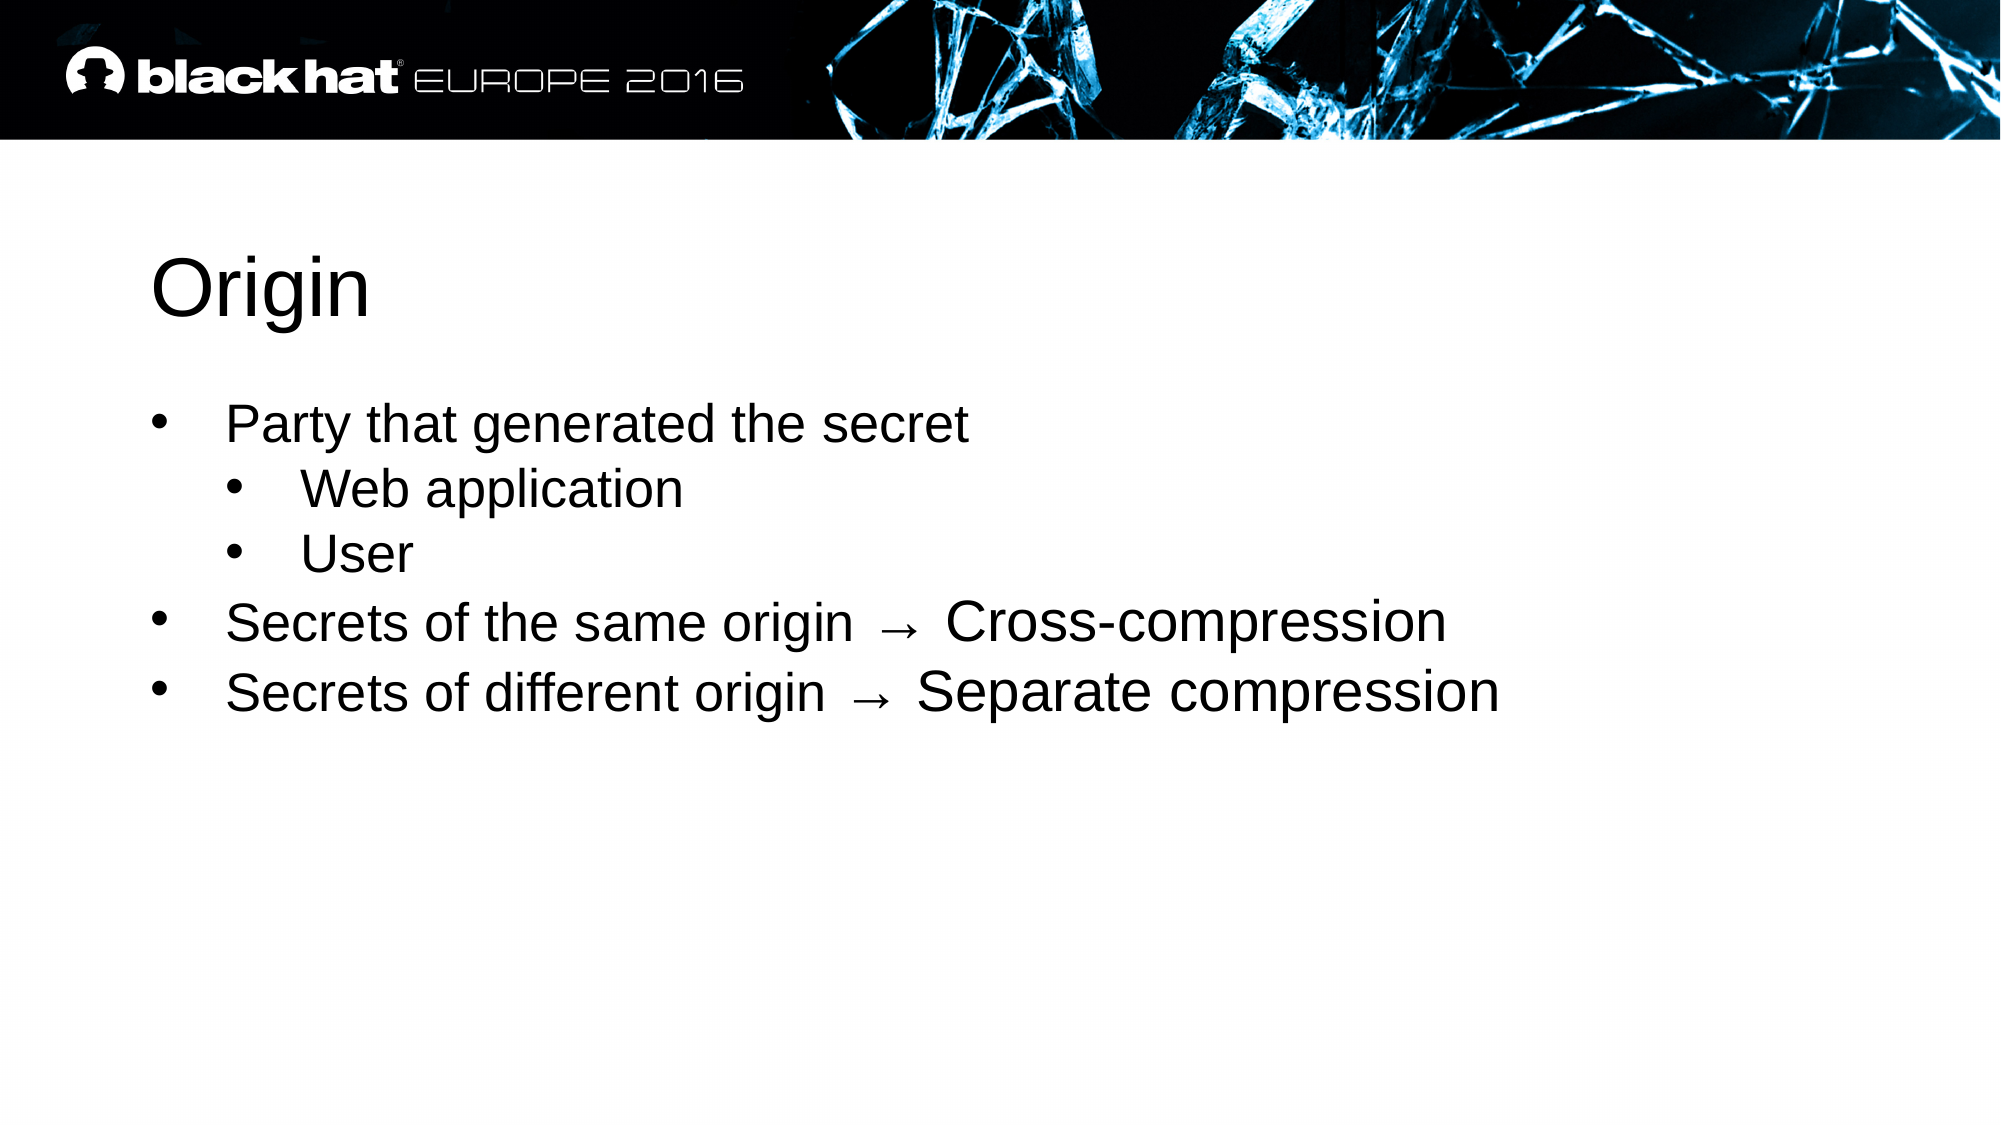

Origin
Party that generated the secret
Web application
User
Secrets of the same origin → Cross-compression
Secrets of different origin → Separate compression